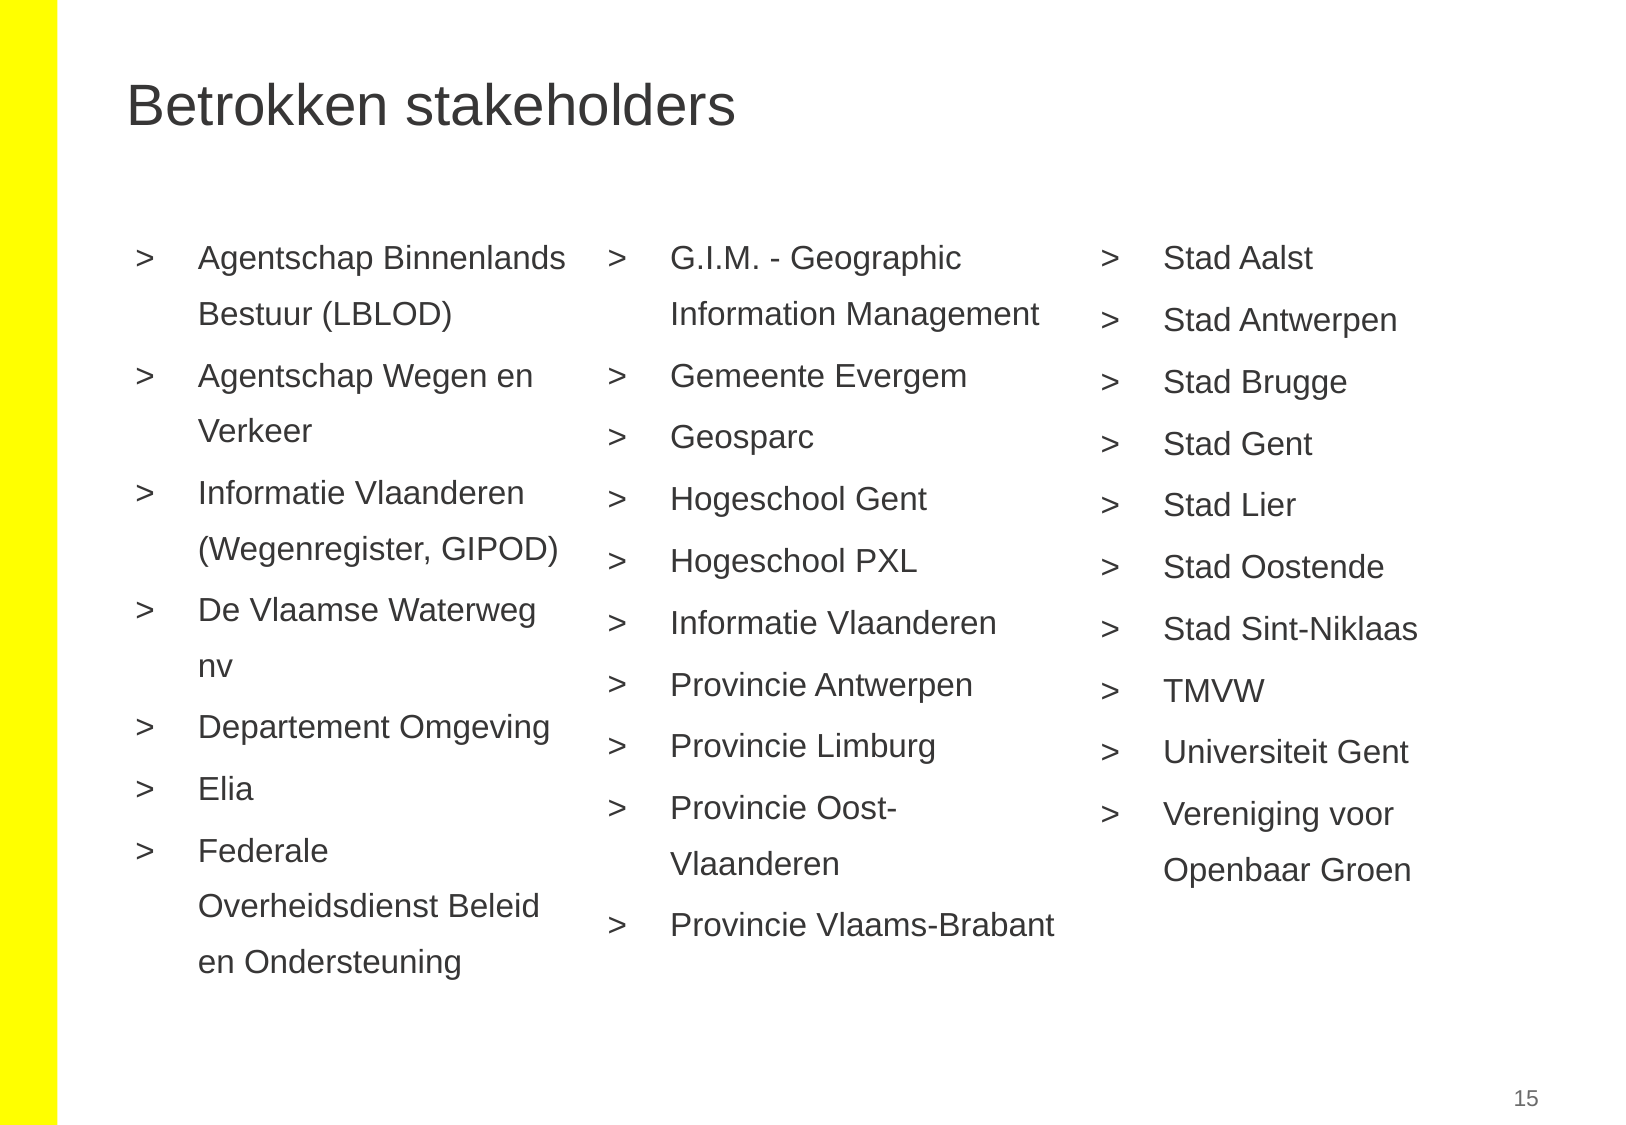

# Betrokken stakeholders
| Agentschap Binnenlands Bestuur (LBLOD) Agentschap Wegen en Verkeer Informatie Vlaanderen (Wegenregister, GIPOD) De Vlaamse Waterweg nv Departement Omgeving Elia Federale Overheidsdienst Beleid en Ondersteuning | G.I.M. - Geographic Information Management Gemeente Evergem Geosparc Hogeschool Gent Hogeschool PXL Informatie Vlaanderen Provincie Antwerpen Provincie Limburg Provincie Oost-Vlaanderen Provincie Vlaams-Brabant | Stad Aalst Stad Antwerpen Stad Brugge Stad Gent Stad Lier Stad Oostende Stad Sint-Niklaas TMVW Universiteit Gent Vereniging voor Openbaar Groen |
| --- | --- | --- |
15